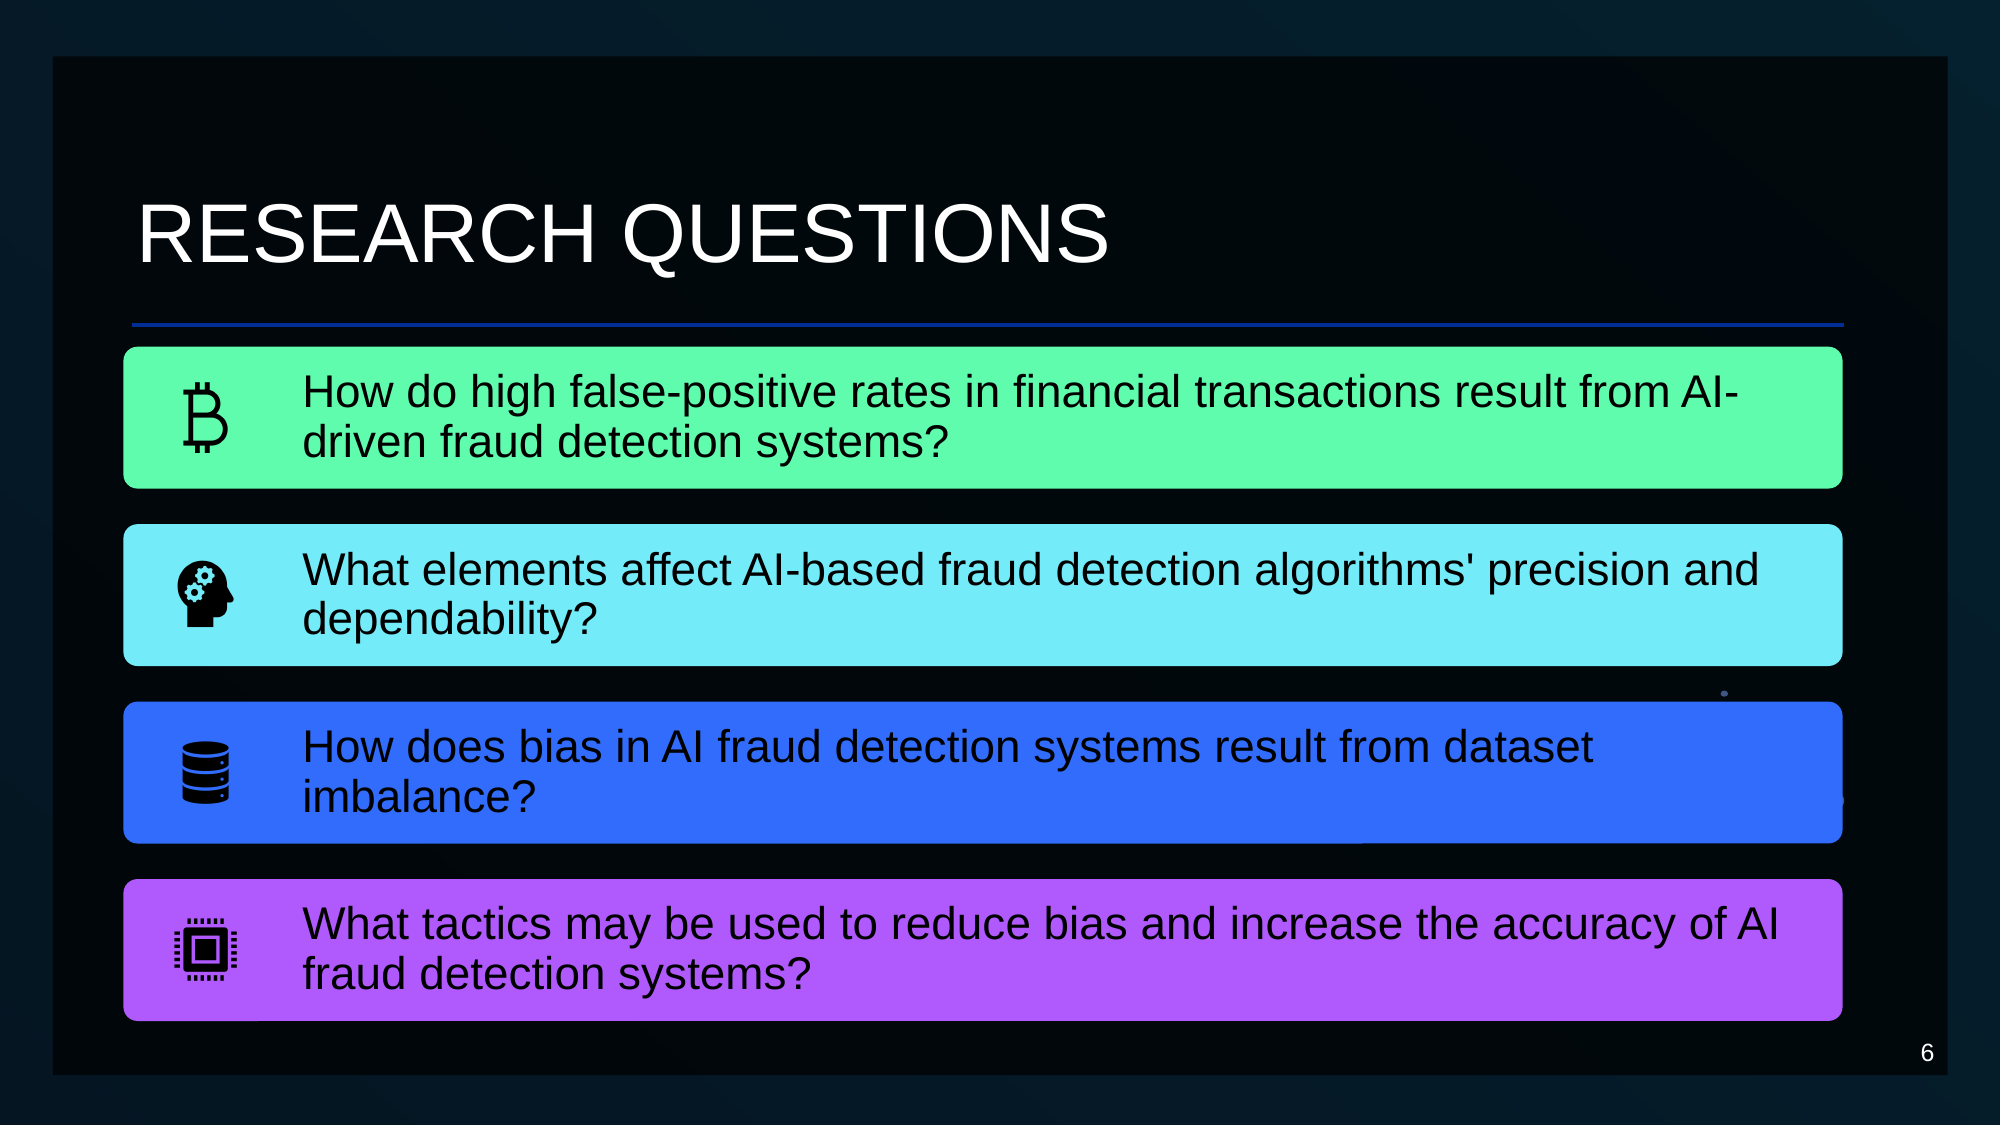

# Research questions
How do high false-positive rates in financial transactions result from AI-driven fraud detection systems?
What elements affect AI-based fraud detection algorithms' precision and dependability?
How does bias in AI fraud detection systems result from dataset imbalance?
What tactics may be used to reduce bias and increase the accuracy of AI fraud detection systems?
6